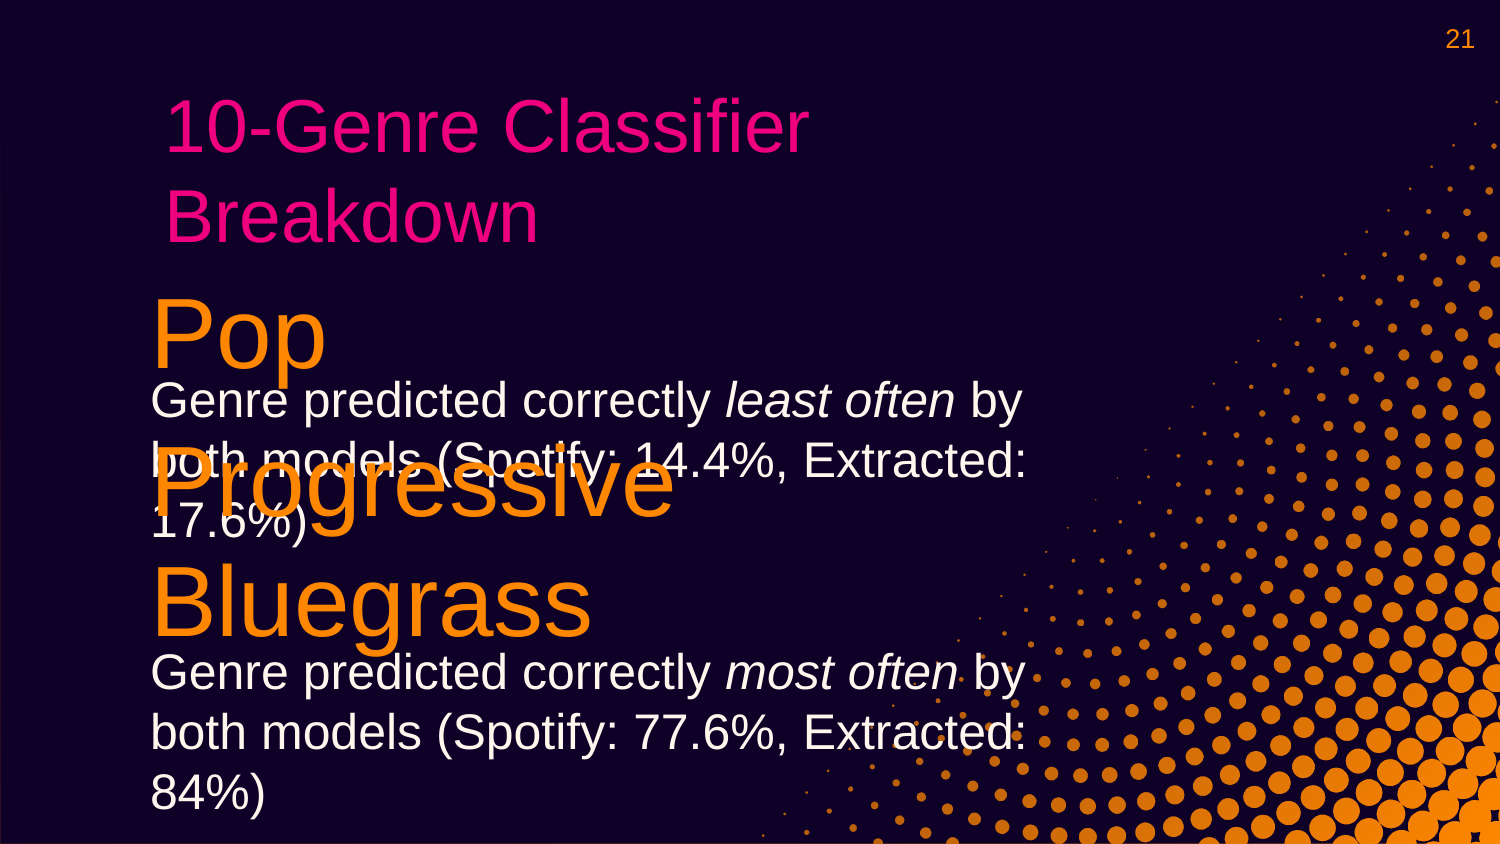

21
10-Genre Classifier Breakdown
Pop
Genre predicted correctly least often by both models (Spotify: 14.4%, Extracted: 17.6%)
Progressive Bluegrass
Genre predicted correctly most often by both models (Spotify: 77.6%, Extracted: 84%)